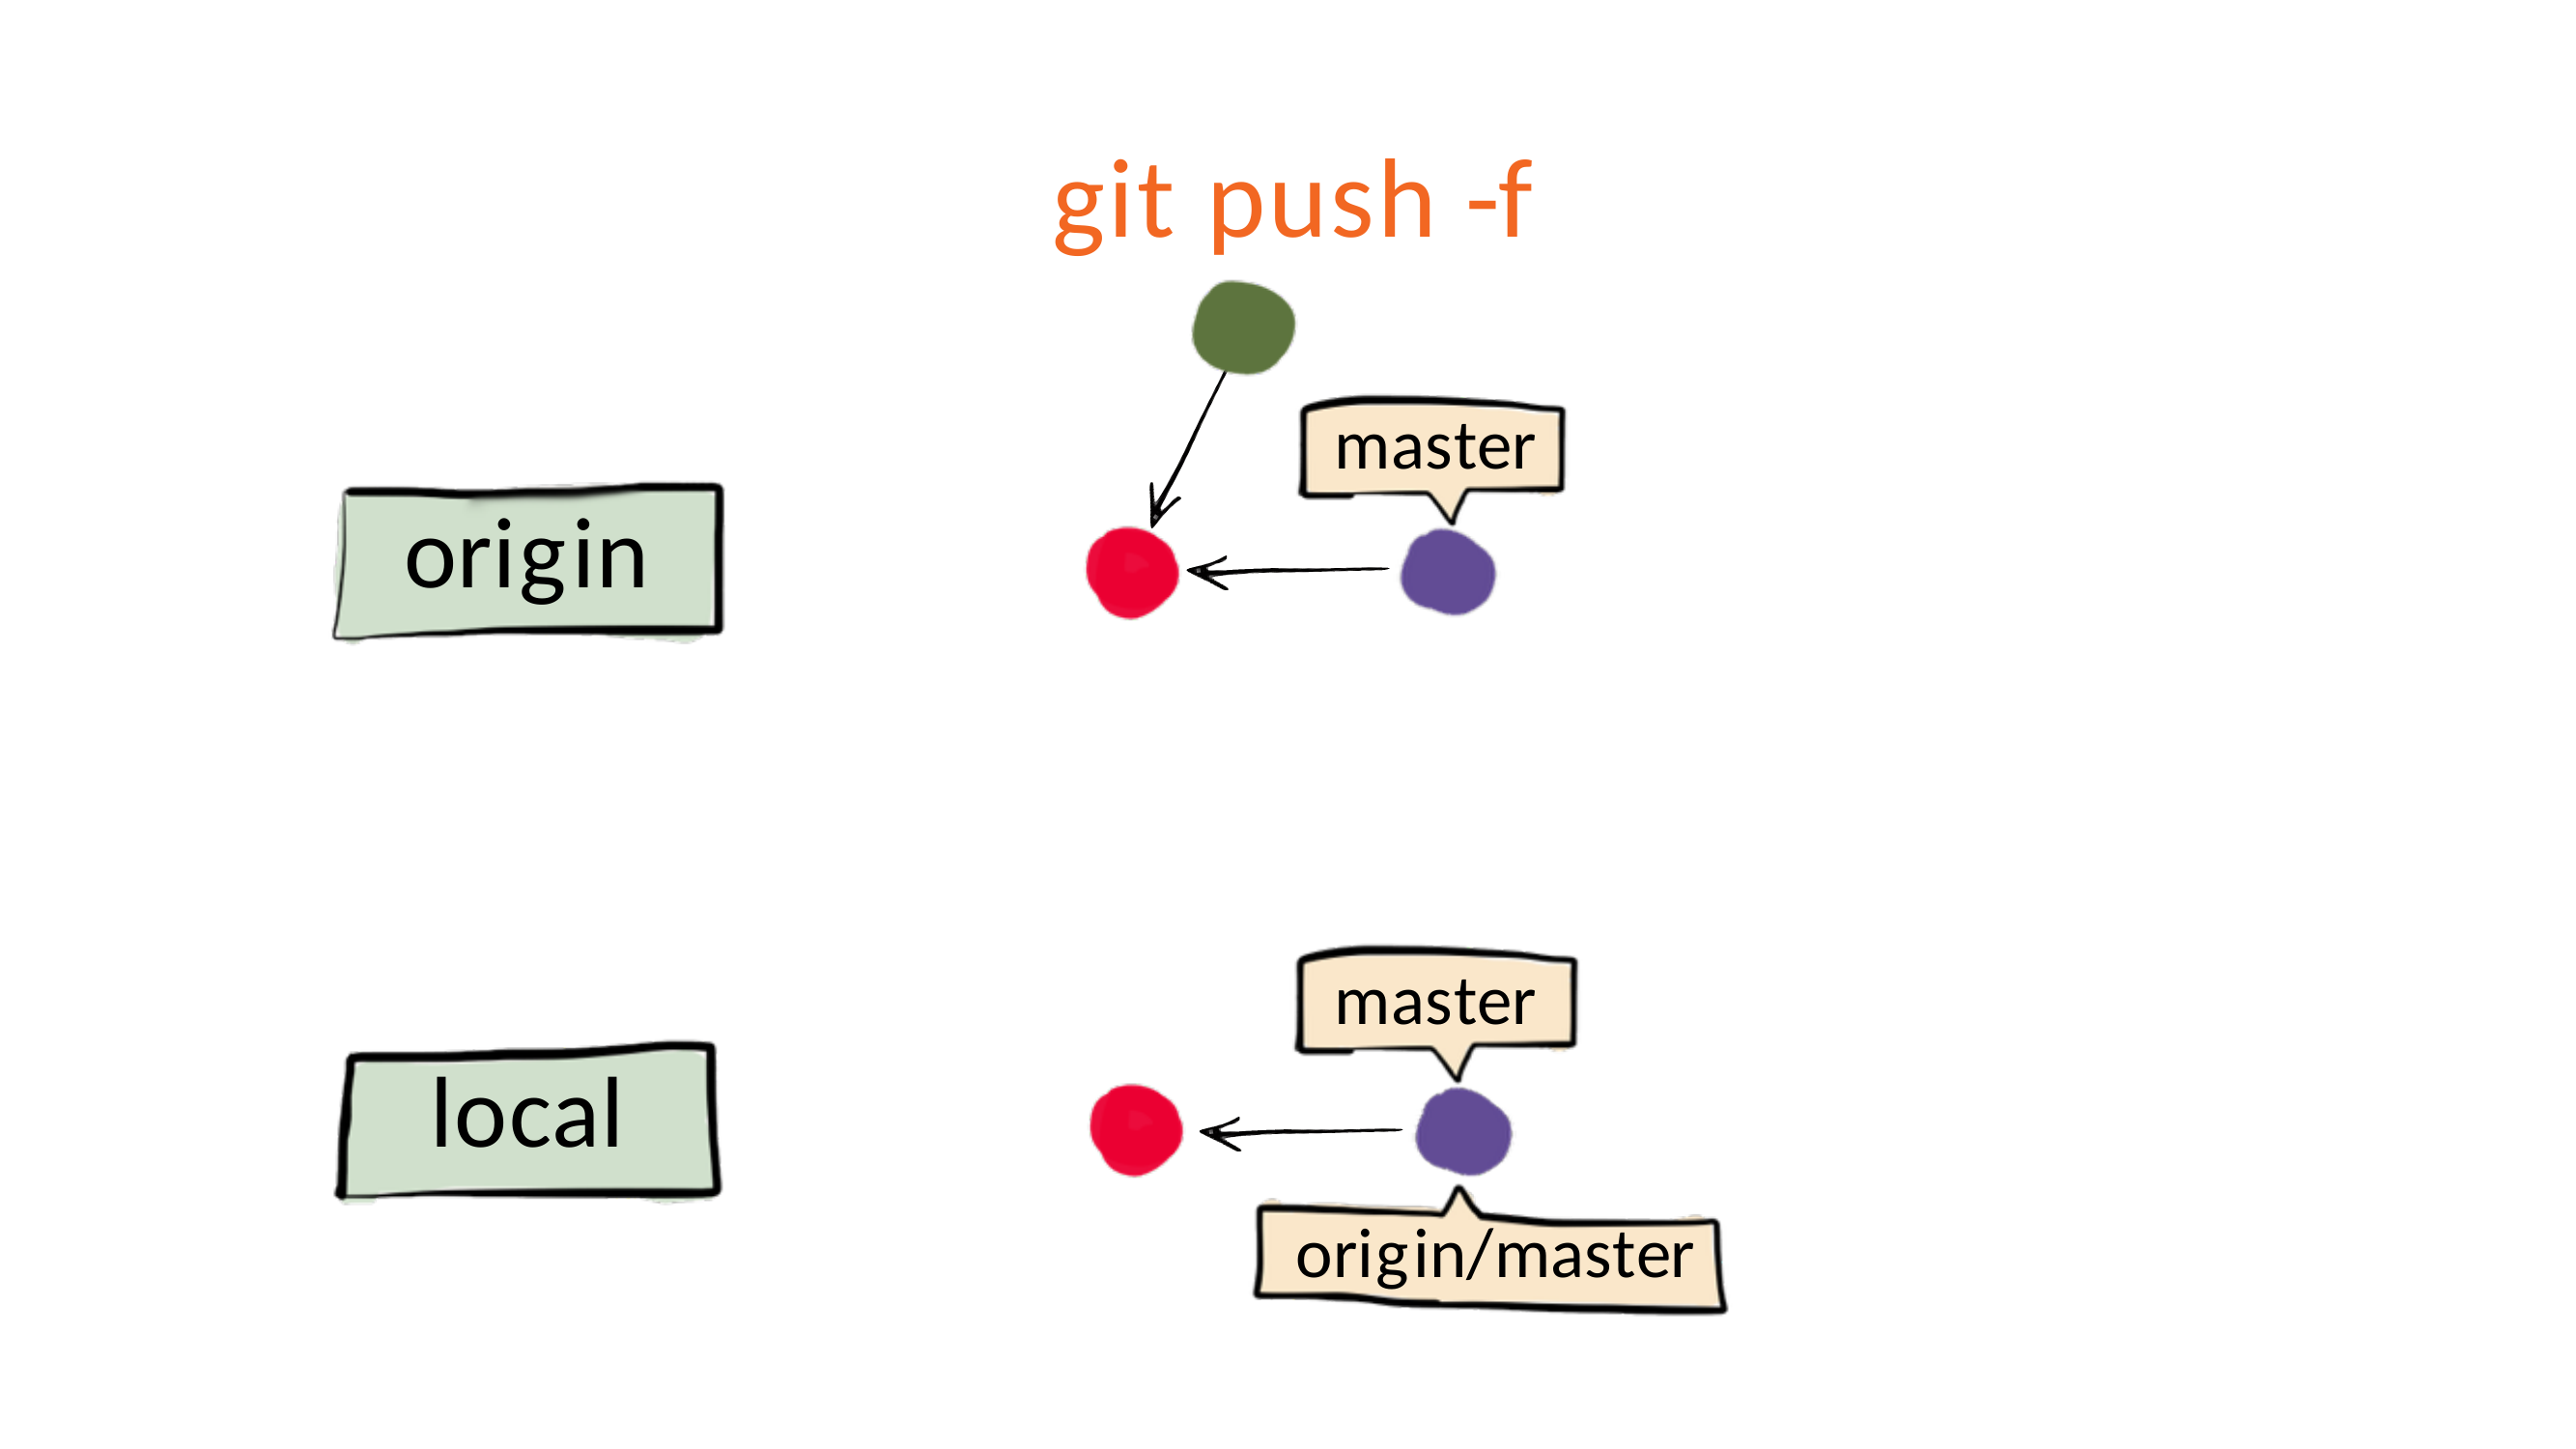

# git push -f

master

origin

master

local

origin/master